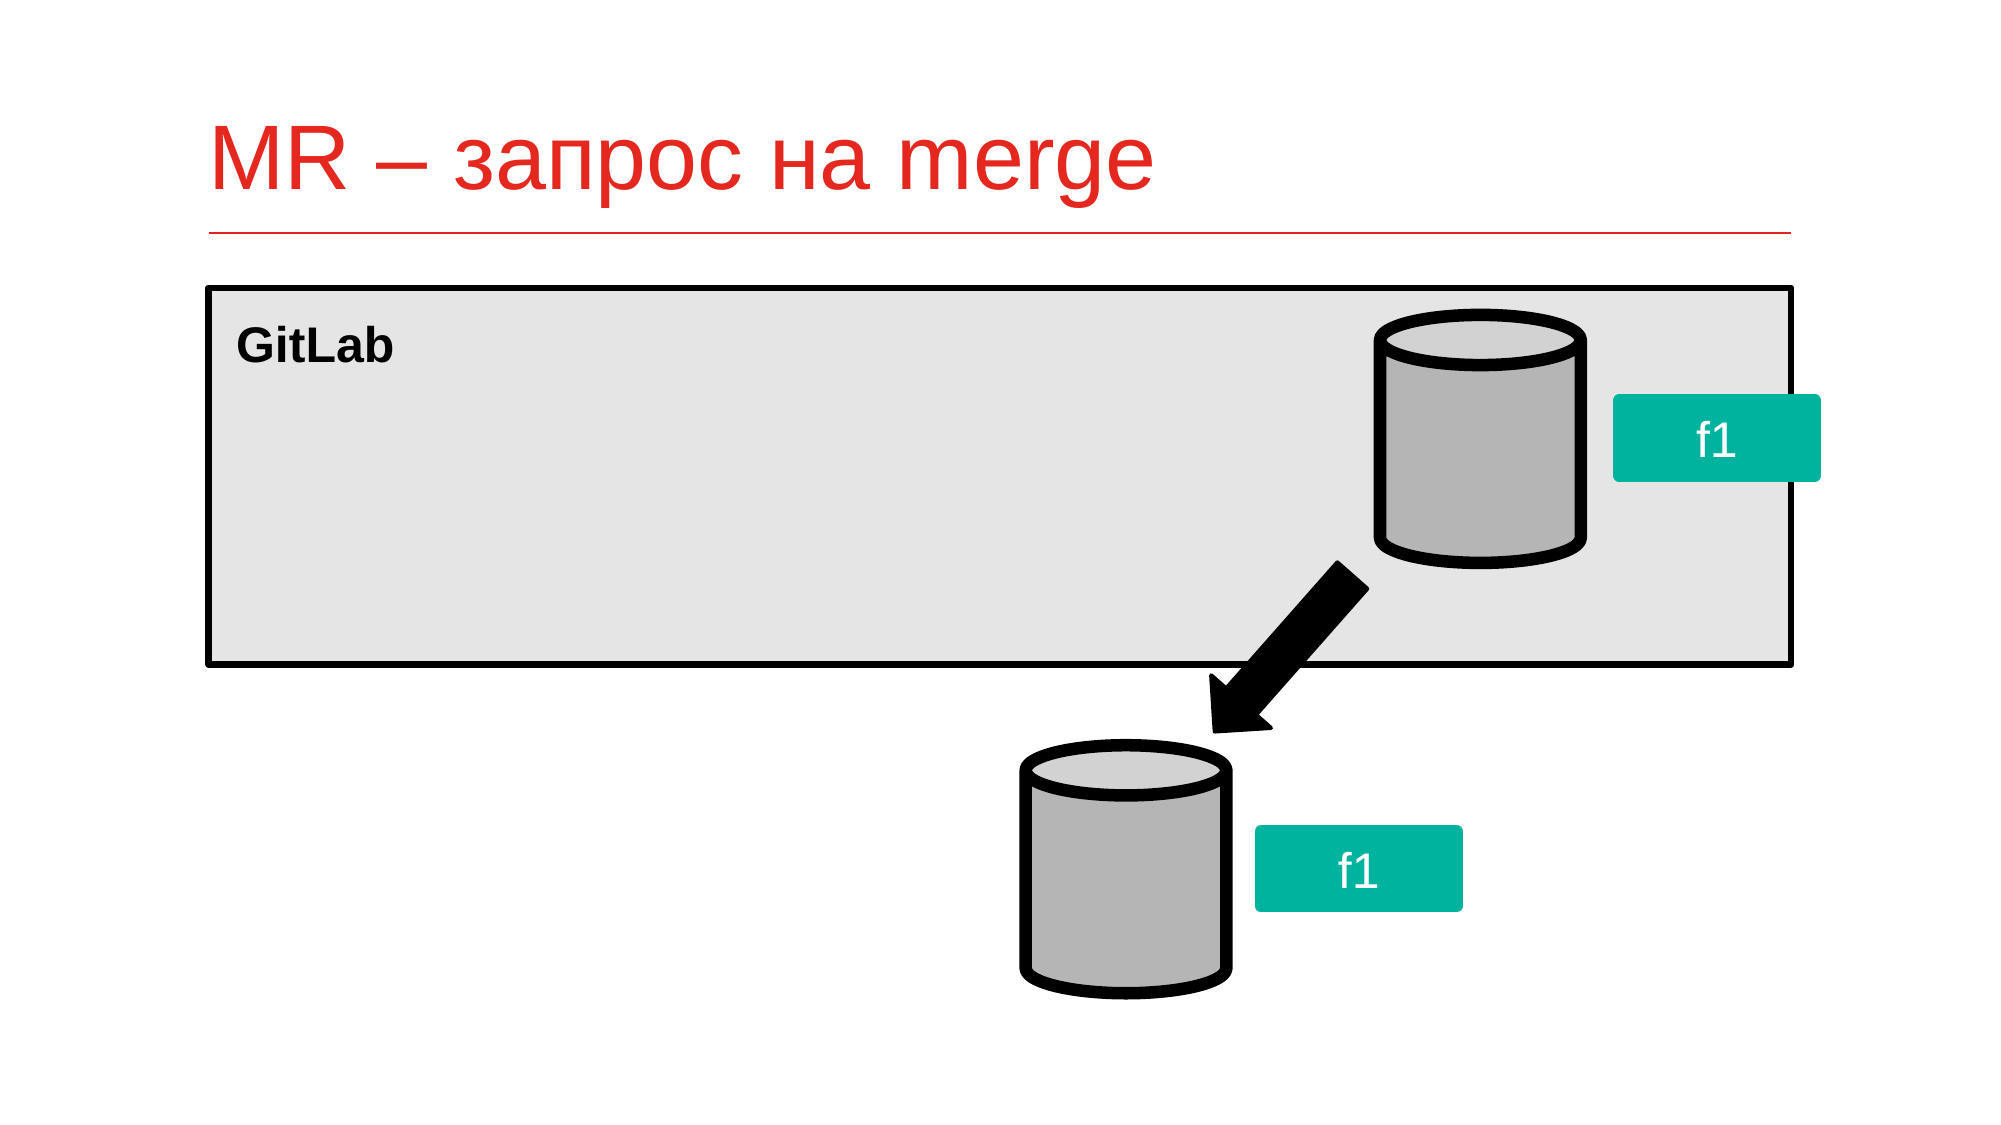

# MR – запрос на merge

GitLab

f1
f1